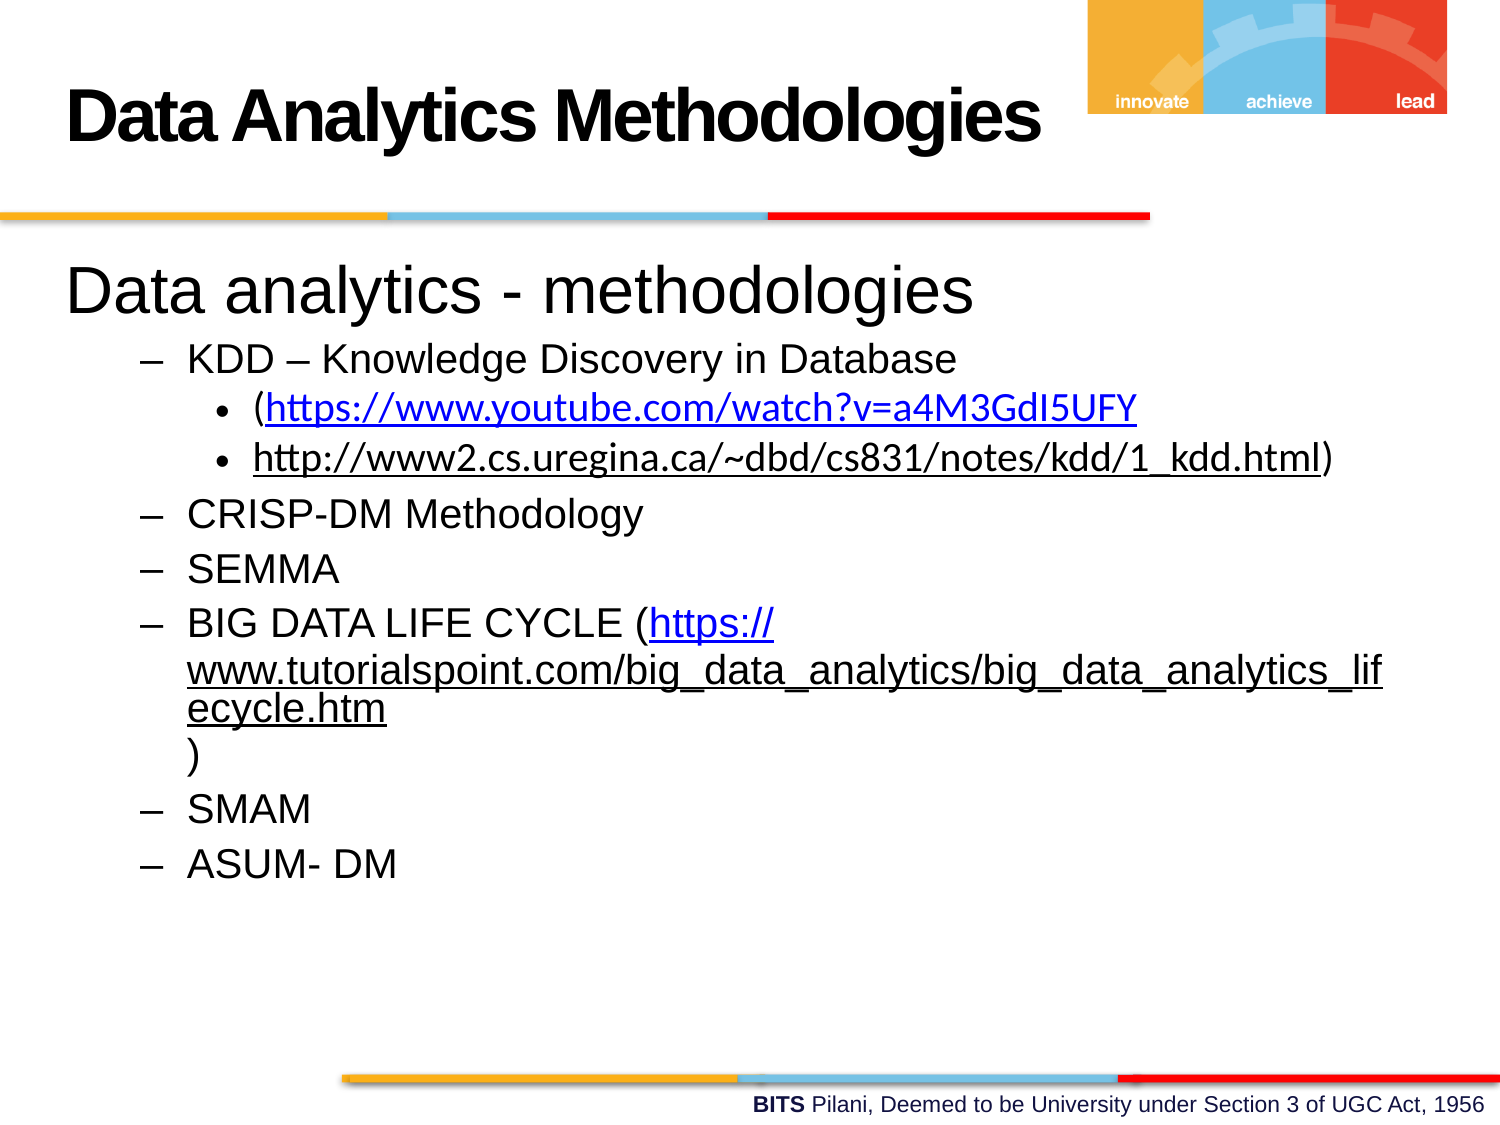

Data Analytics Methodologies
Data analytics - methodologies
KDD – Knowledge Discovery in Database
(https://www.youtube.com/watch?v=a4M3GdI5UFY
http://www2.cs.uregina.ca/~dbd/cs831/notes/kdd/1_kdd.html)
CRISP-DM Methodology
SEMMA
BIG DATA LIFE CYCLE (https://www.tutorialspoint.com/big_data_analytics/big_data_analytics_lifecycle.htm)
SMAM
ASUM- DM